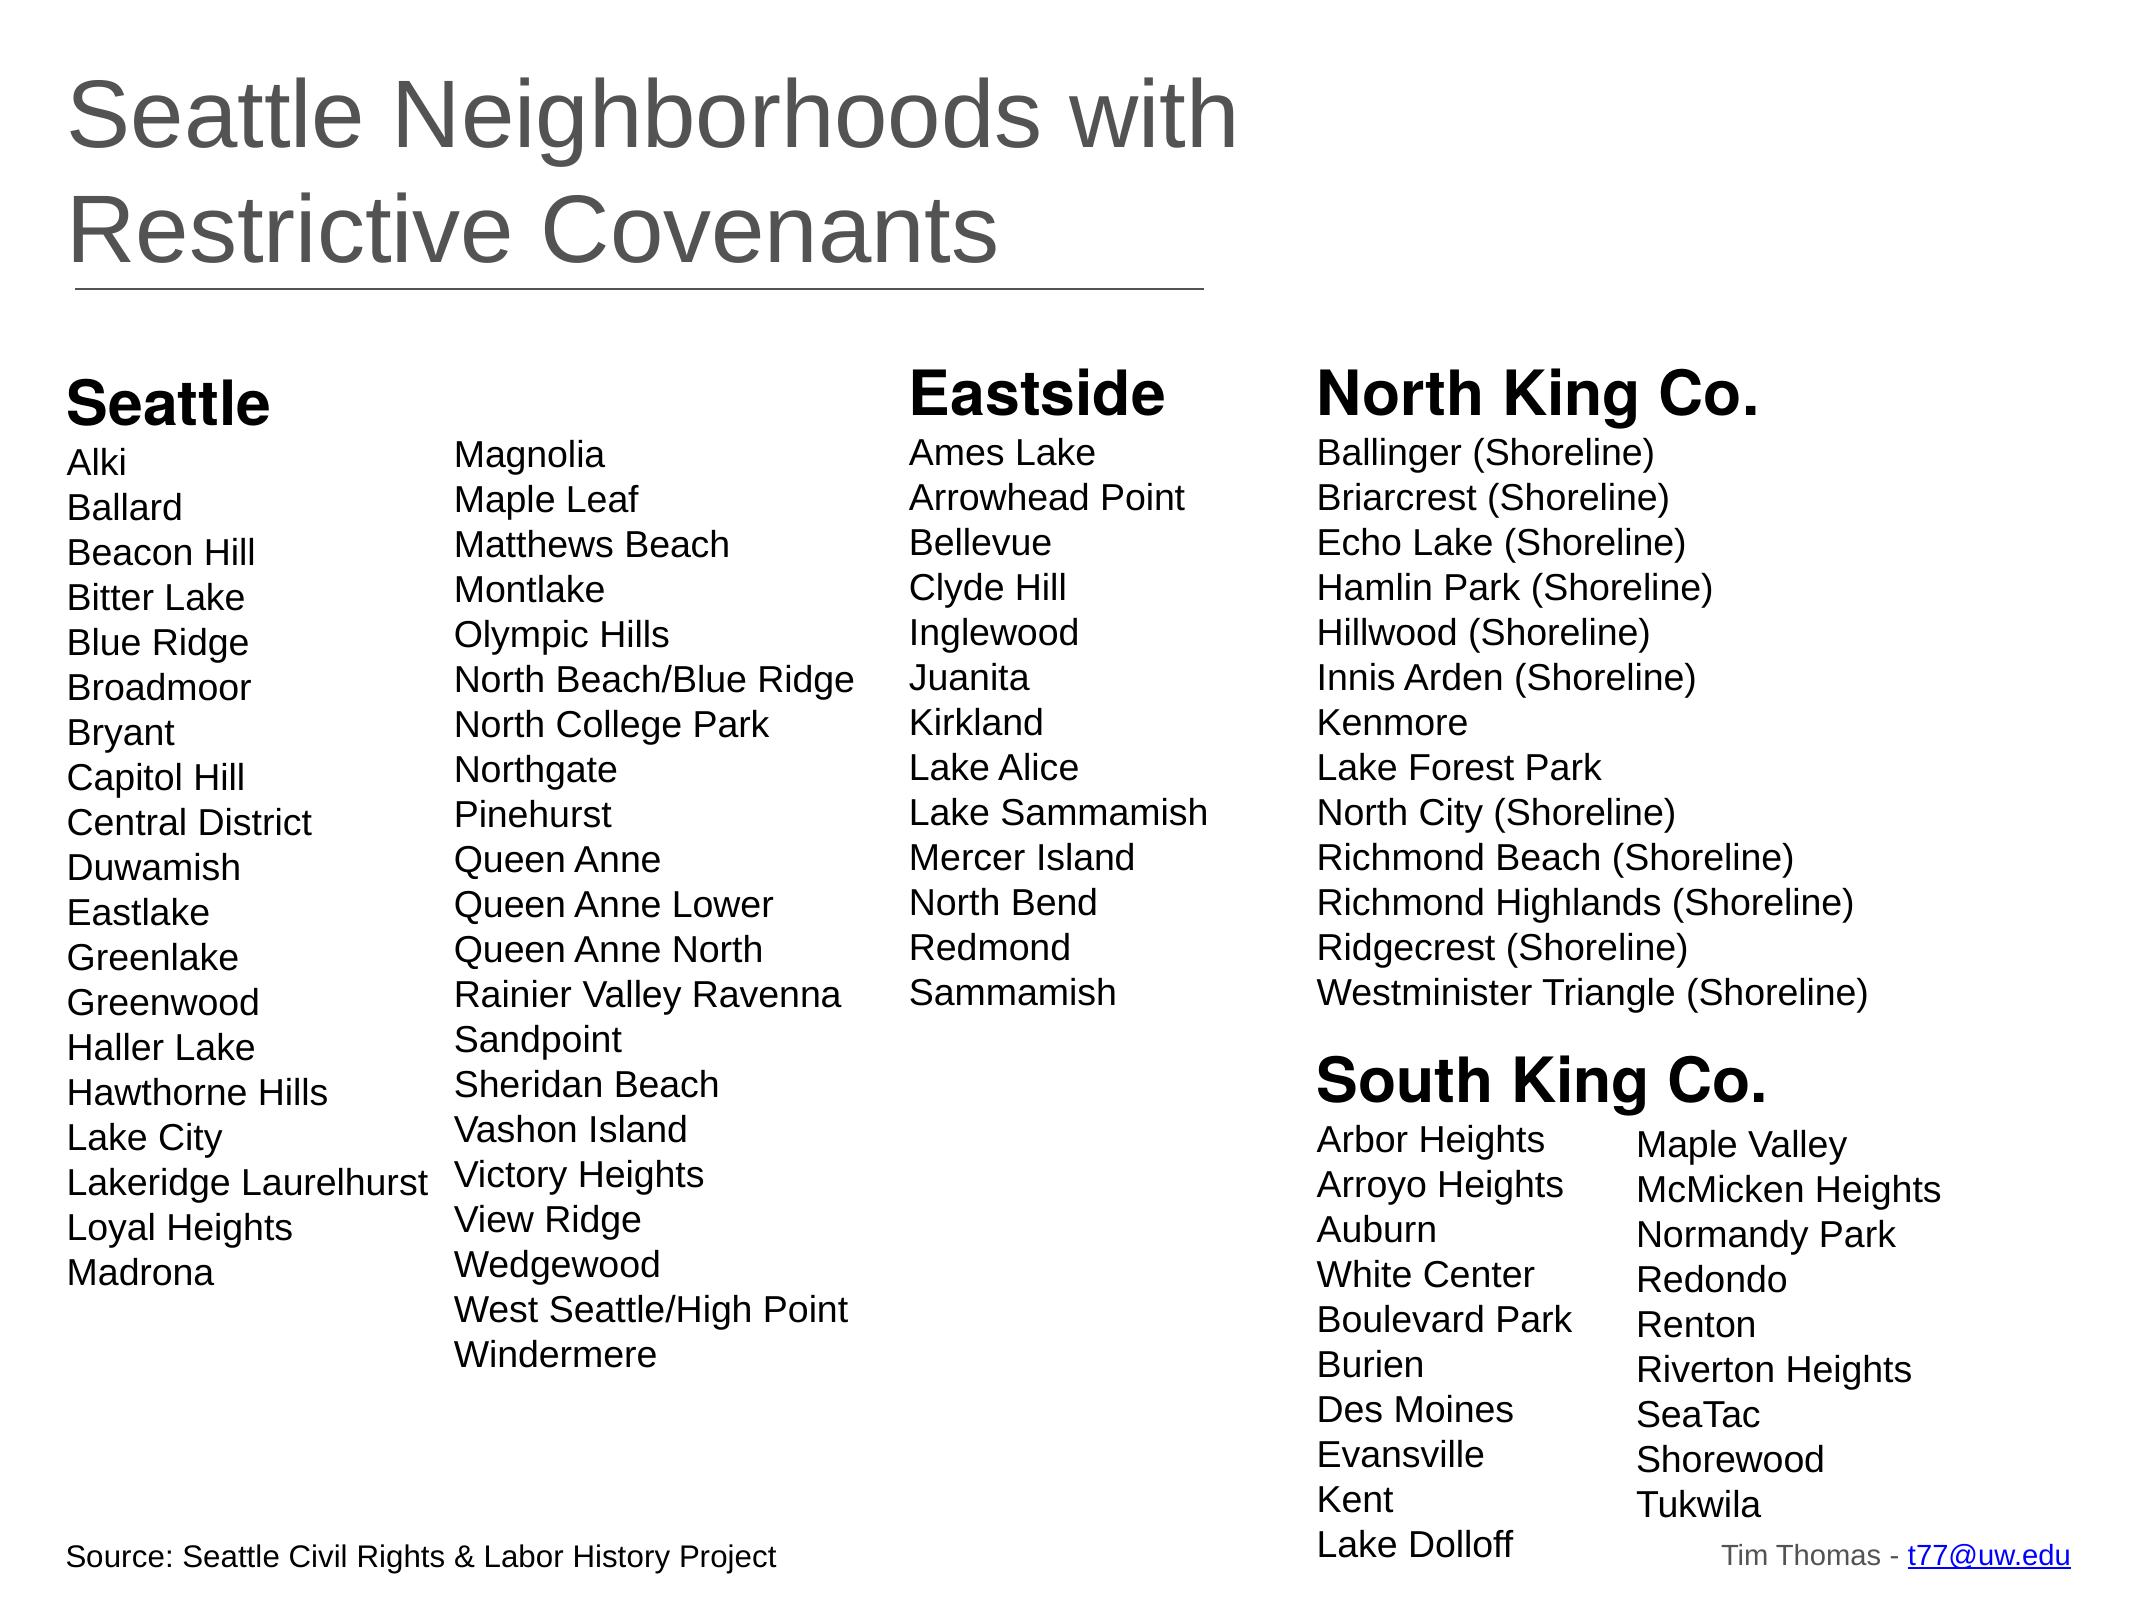

Seattle Neighborhoods with
Restrictive Covenants
Eastside
Ames Lake
Arrowhead Point
Bellevue
Clyde Hill
Inglewood
Juanita
Kirkland
Lake Alice
Lake Sammamish
Mercer Island
North Bend
Redmond
Sammamish
North King Co.
Ballinger (Shoreline)
Briarcrest (Shoreline)
Echo Lake (Shoreline)
Hamlin Park (Shoreline)
Hillwood (Shoreline)
Innis Arden (Shoreline)
Kenmore
Lake Forest Park
North City (Shoreline)
Richmond Beach (Shoreline)
Richmond Highlands (Shoreline)
Ridgecrest (Shoreline)
Westminister Triangle (Shoreline)
Seattle
Alki
Ballard
Beacon Hill
Bitter Lake
Blue Ridge
Broadmoor
Bryant
Capitol Hill
Central District
Duwamish
Eastlake
Greenlake
Greenwood
Haller Lake
Hawthorne Hills
Lake City
Lakeridge Laurelhurst
Loyal Heights
Madrona
Magnolia
Maple Leaf
Matthews Beach
Montlake
Olympic Hills
North Beach/Blue Ridge
North College Park
Northgate
Pinehurst
Queen Anne
Queen Anne Lower
Queen Anne North
Rainier Valley Ravenna
Sandpoint
Sheridan Beach
Vashon Island
Victory Heights
View Ridge
Wedgewood
West Seattle/High Point
Windermere
South King Co.
Arbor Heights
Arroyo Heights
Auburn
White Center
Boulevard Park
Burien
Des Moines
Evansville
Kent
Lake Dolloff
Maple Valley
McMicken Heights
Normandy Park
Redondo
Renton
Riverton Heights
SeaTac
Shorewood
Tukwila
Tim Thomas - t77@uw.edu
Source: Seattle Civil Rights & Labor History Project